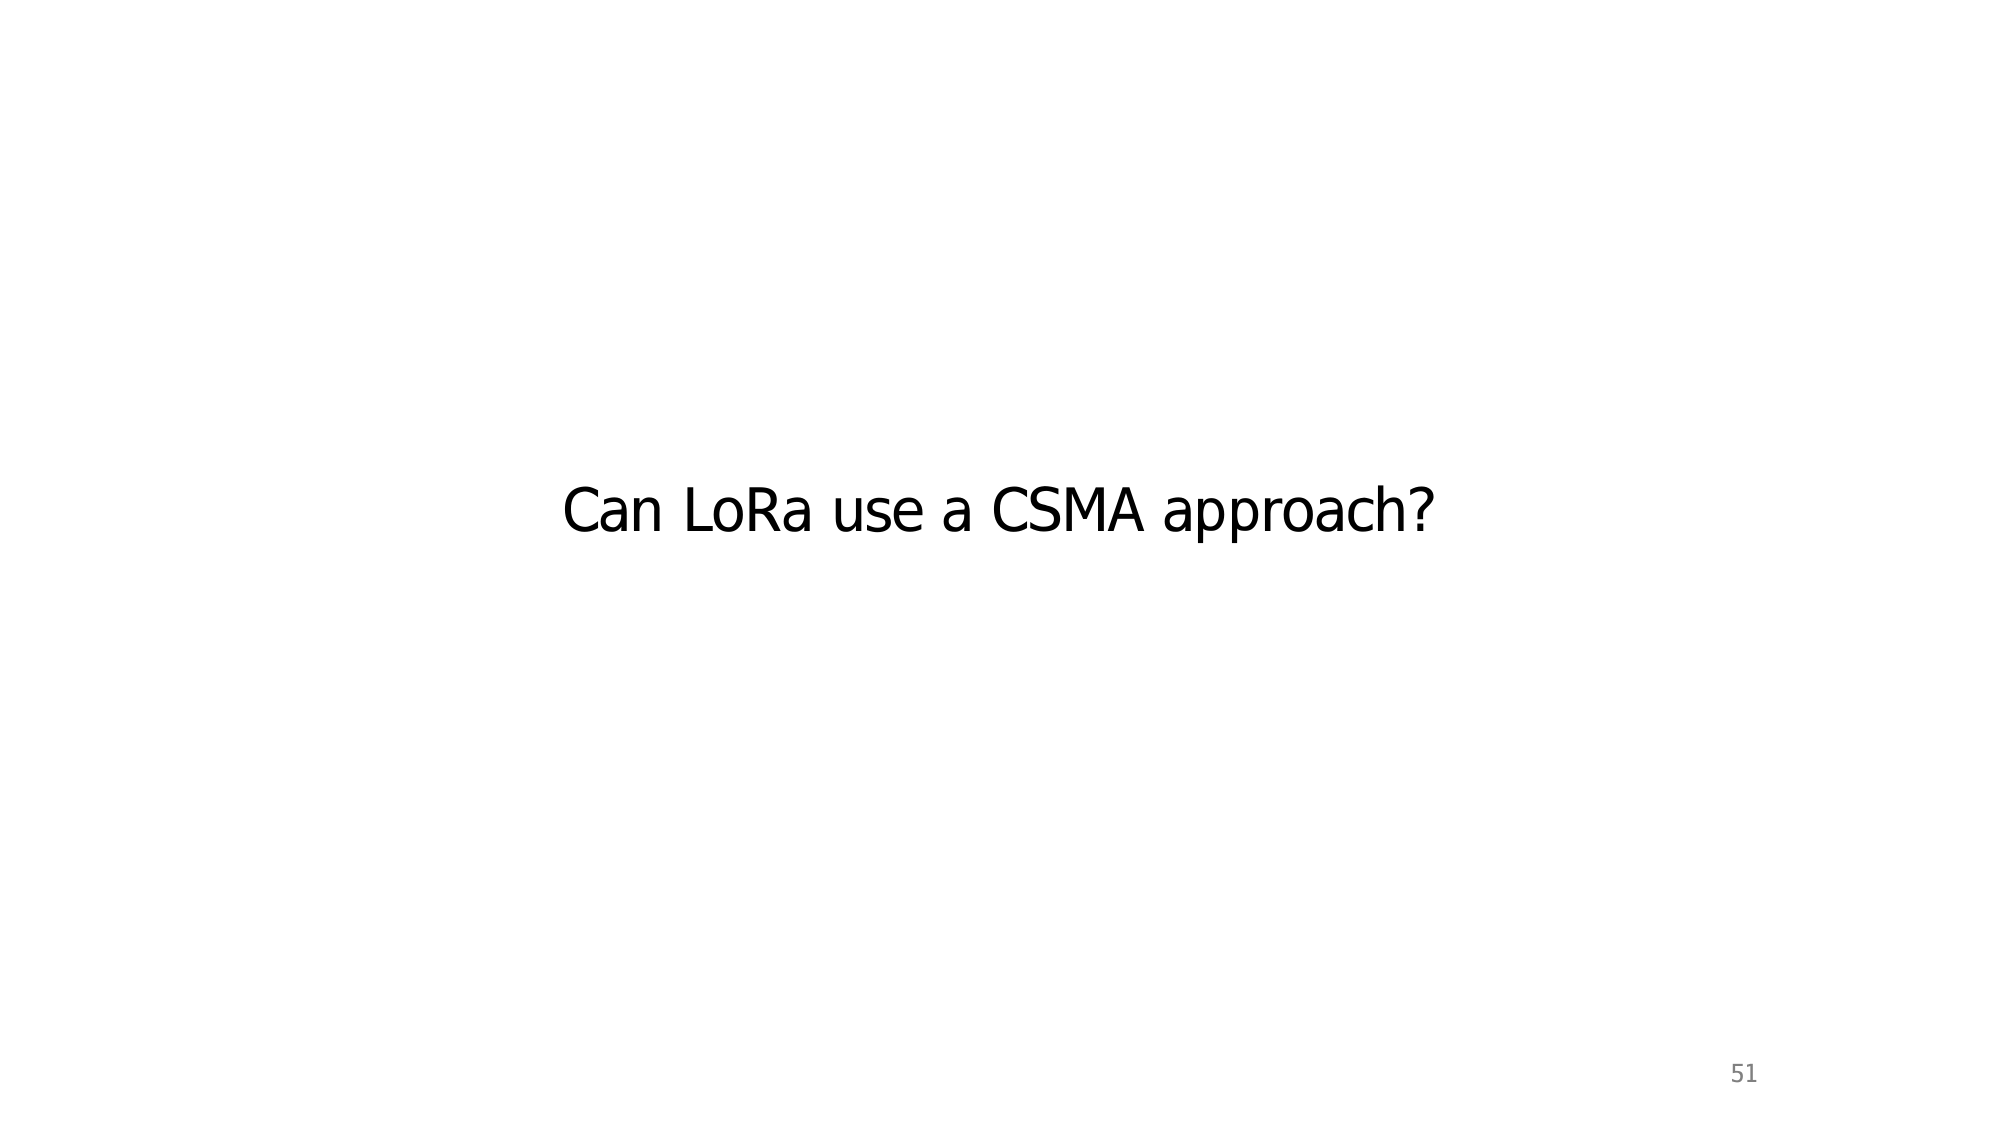

# Can LoRa use a CSMA approach?
51